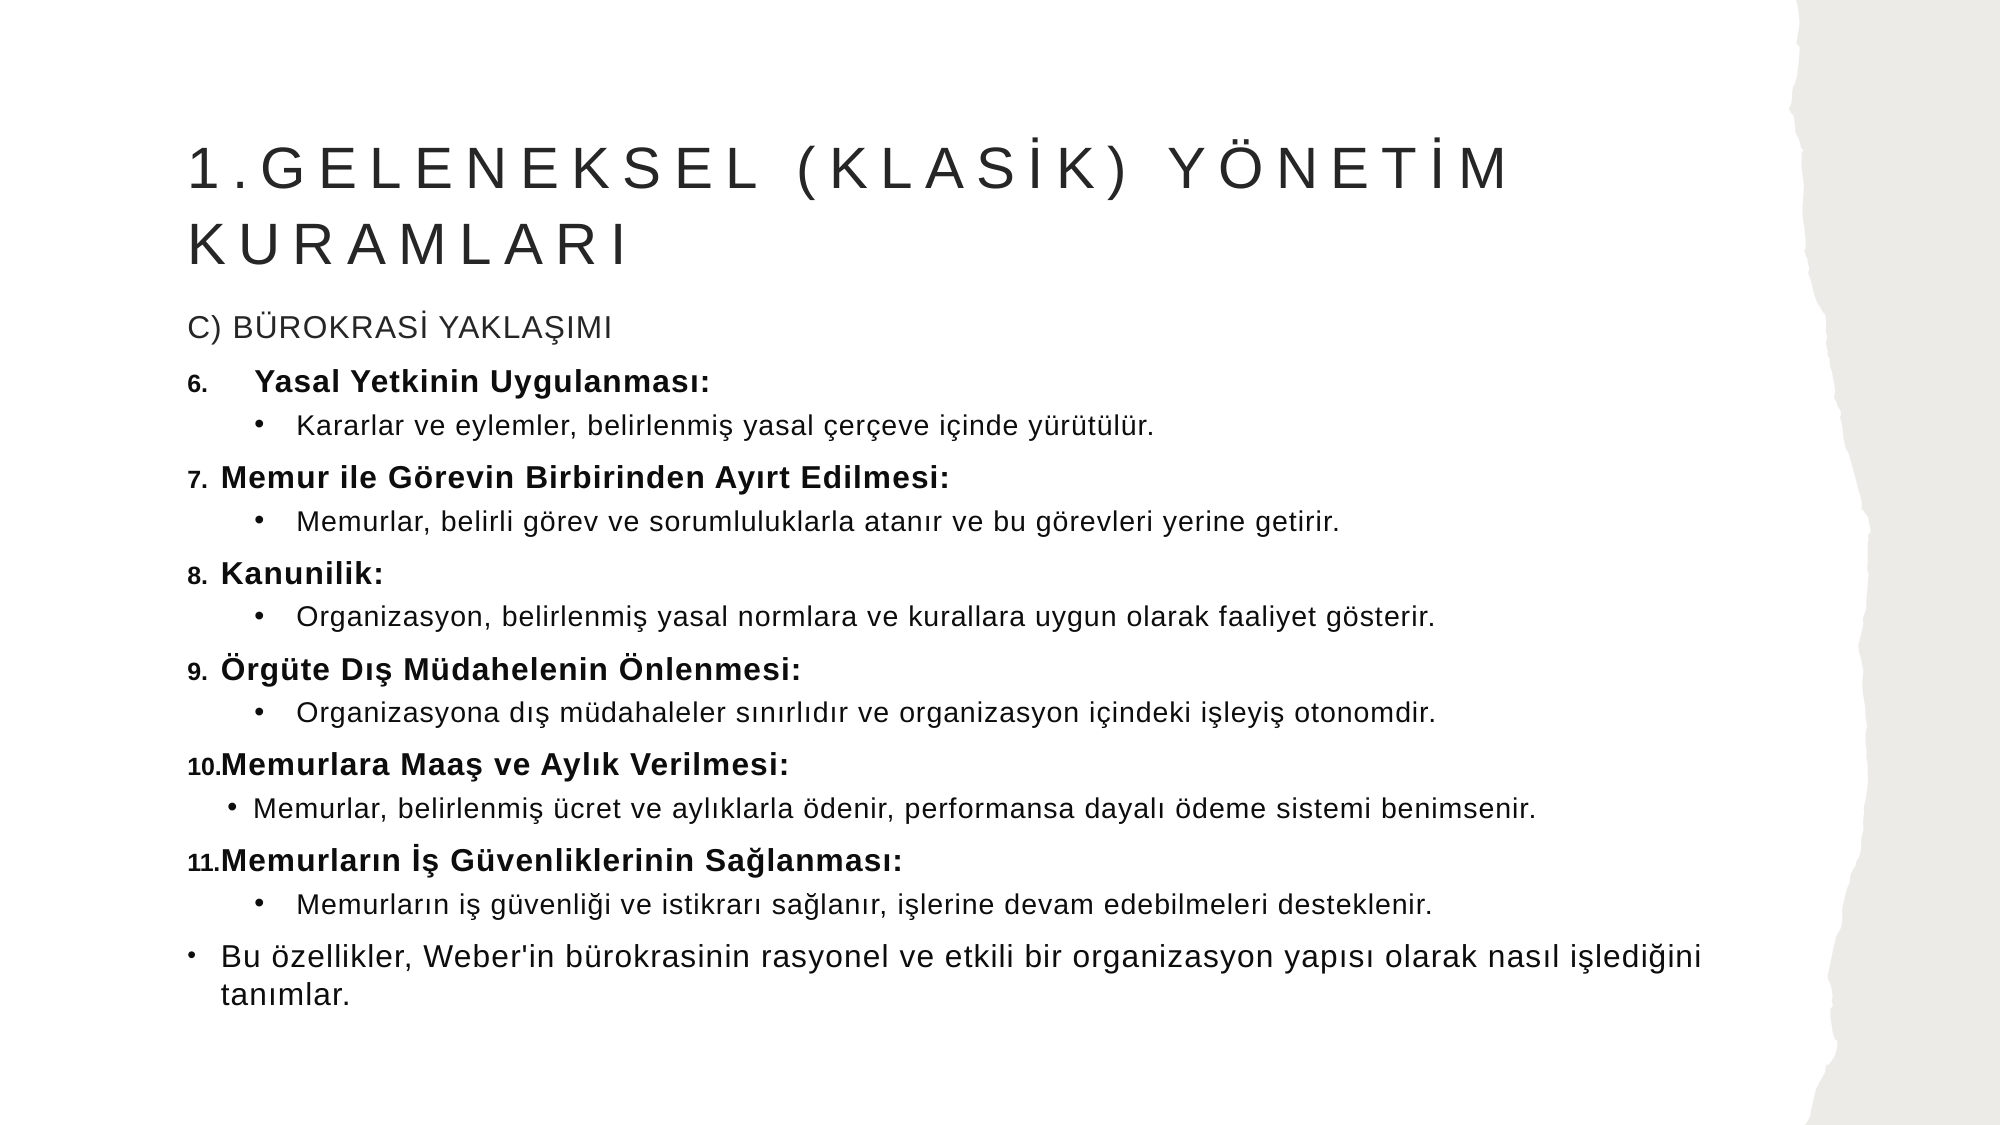

# 1.GELENEKSEL (KLASİK) YÖNETİM KURAMLARI
C) BÜROKRASİ YAKLAŞIMI
Yasal Yetkinin Uygulanması:
Kararlar ve eylemler, belirlenmiş yasal çerçeve içinde yürütülür.
Memur ile Görevin Birbirinden Ayırt Edilmesi:
Memurlar, belirli görev ve sorumluluklarla atanır ve bu görevleri yerine getirir.
Kanunilik:
Organizasyon, belirlenmiş yasal normlara ve kurallara uygun olarak faaliyet gösterir.
Örgüte Dış Müdahelenin Önlenmesi:
Organizasyona dış müdahaleler sınırlıdır ve organizasyon içindeki işleyiş otonomdir.
Memurlara Maaş ve Aylık Verilmesi:
  Memurlar, belirlenmiş ücret ve aylıklarla ödenir, performansa dayalı ödeme sistemi benimsenir.
Memurların İş Güvenliklerinin Sağlanması:
Memurların iş güvenliği ve istikrarı sağlanır, işlerine devam edebilmeleri desteklenir.
Bu özellikler, Weber'in bürokrasinin rasyonel ve etkili bir organizasyon yapısı olarak nasıl işlediğini tanımlar.